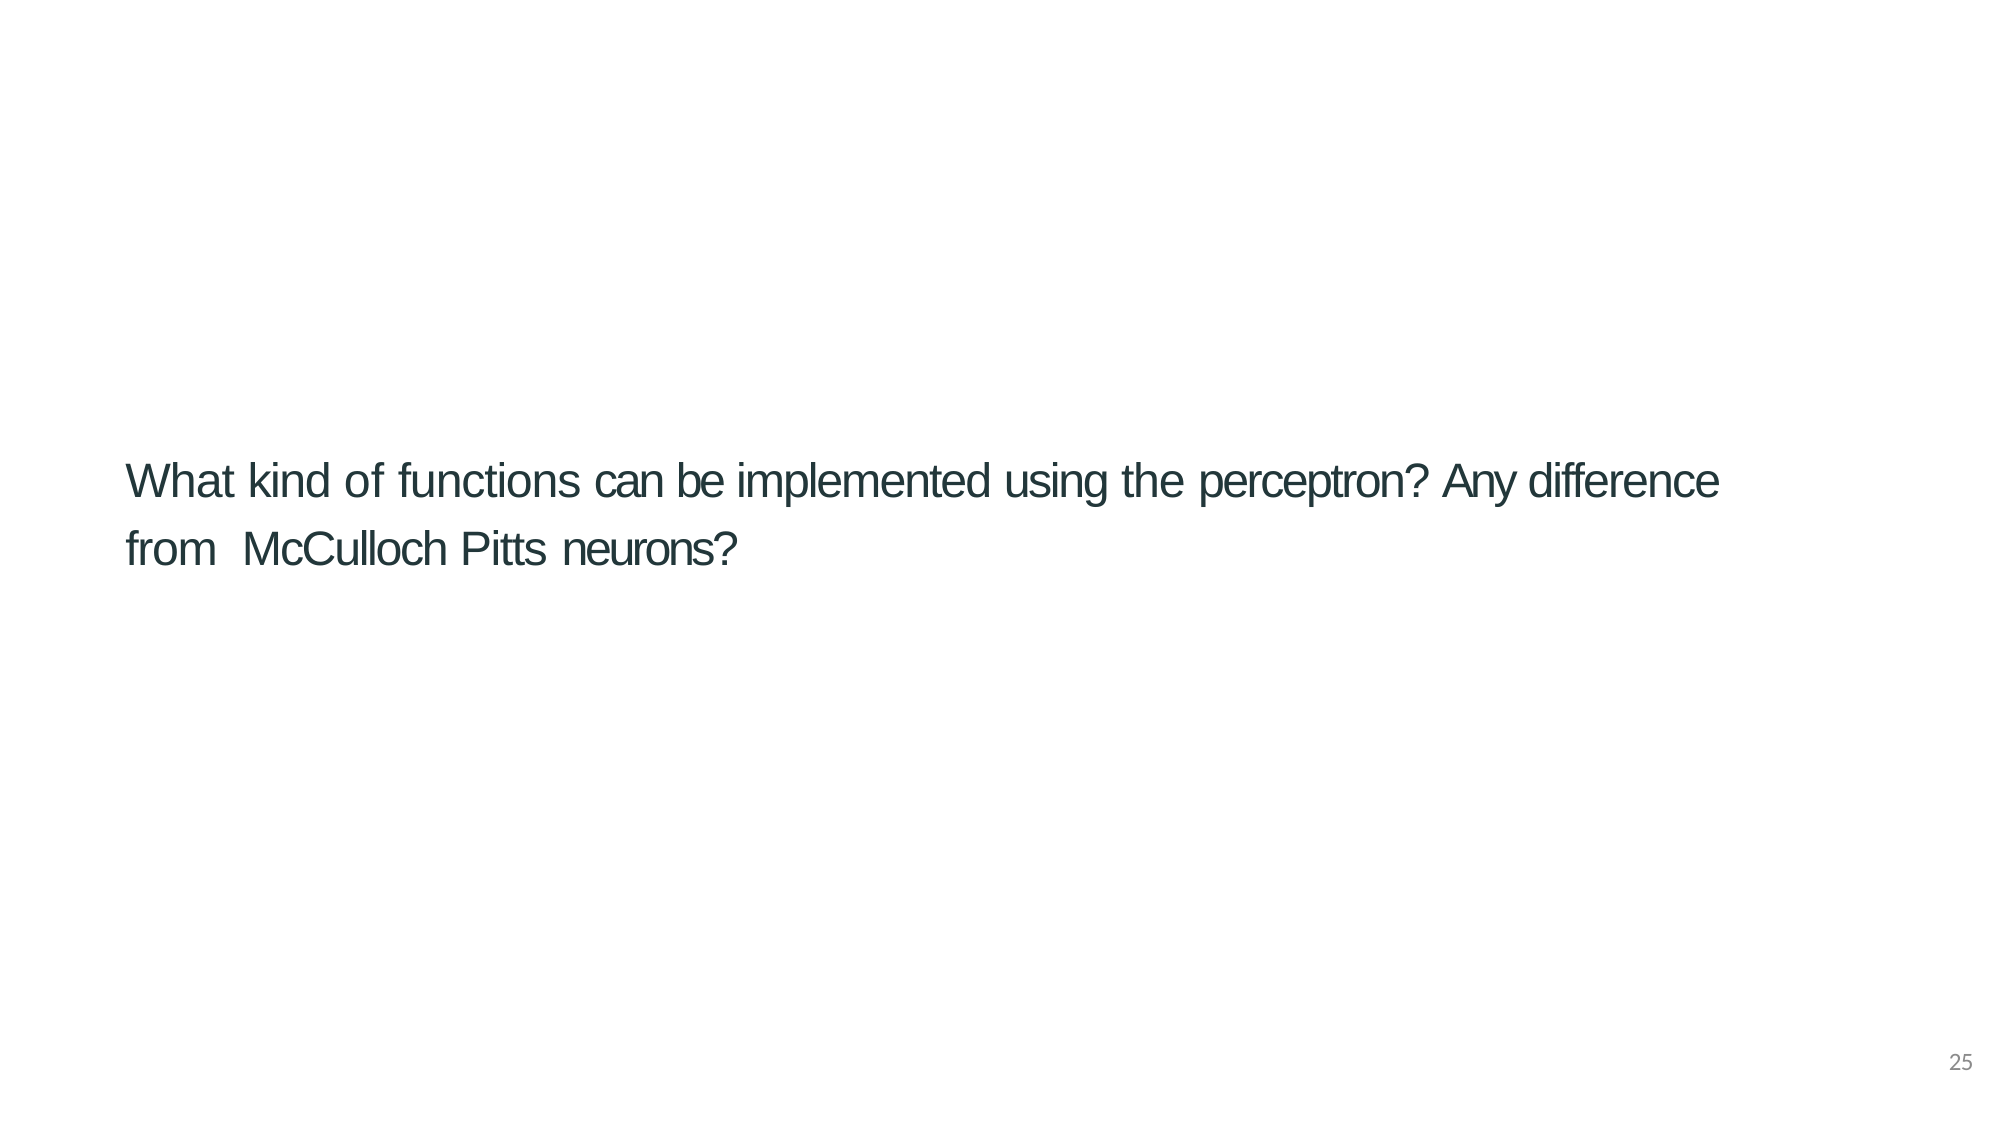

What kind of functions can be implemented using the perceptron? Any difference from  McCulloch Pitts neurons?
25